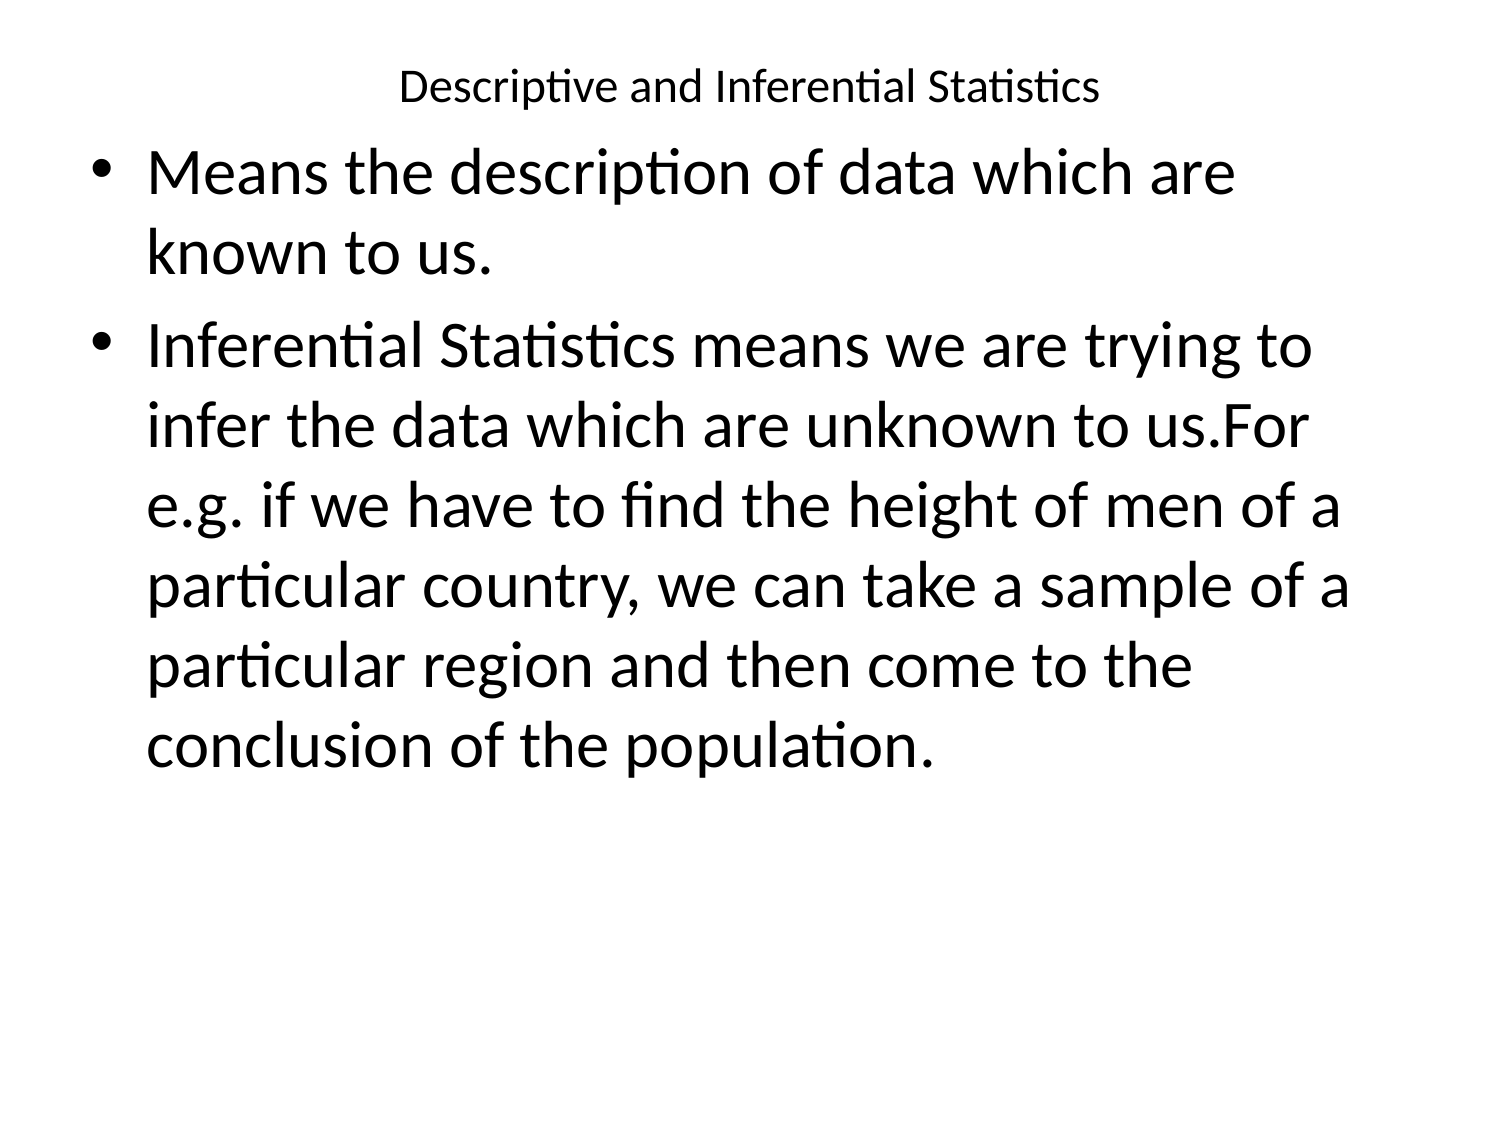

# Descriptive and Inferential Statistics
Means the description of data which are known to us.
Inferential Statistics means we are trying to infer the data which are unknown to us.For e.g. if we have to find the height of men of a particular country, we can take a sample of a particular region and then come to the conclusion of the population.